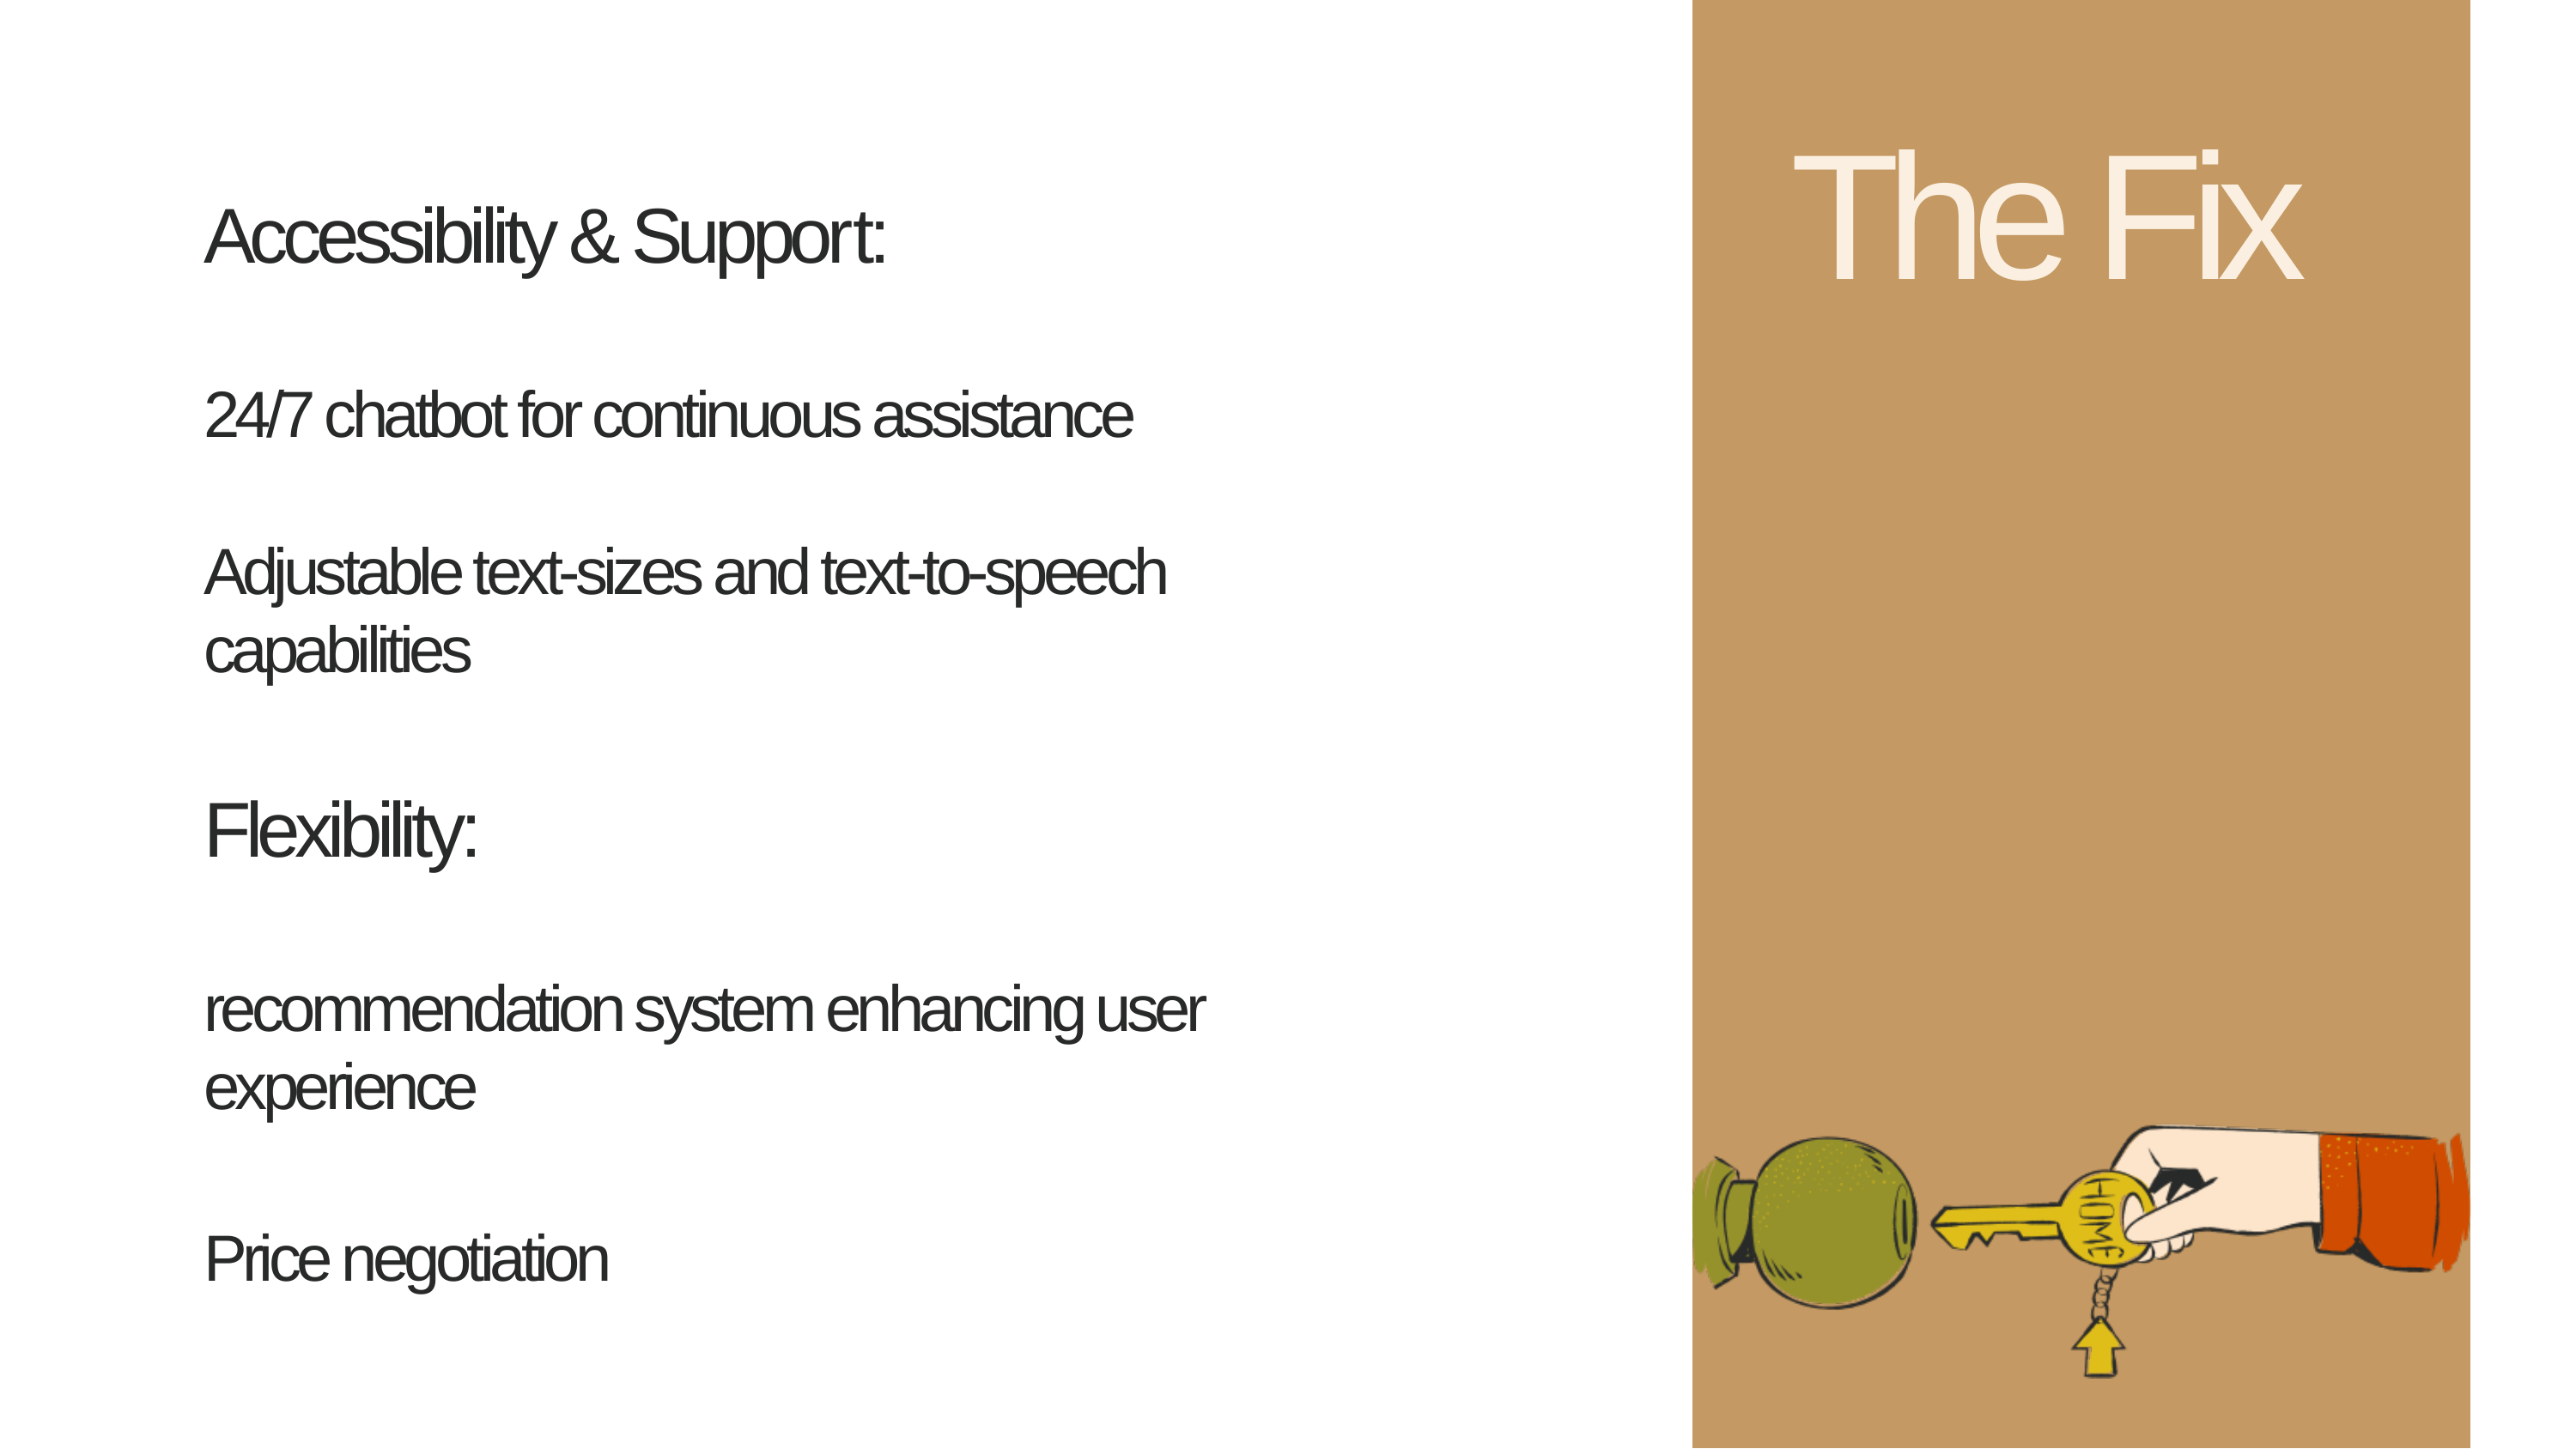

The Fix
Accessibility & Support:

24/7 chatbot for continuous assistance

Adjustable text-sizes and text-to-speech capabilities

Flexibility:

recommendation system enhancing user experience

Price negotiation